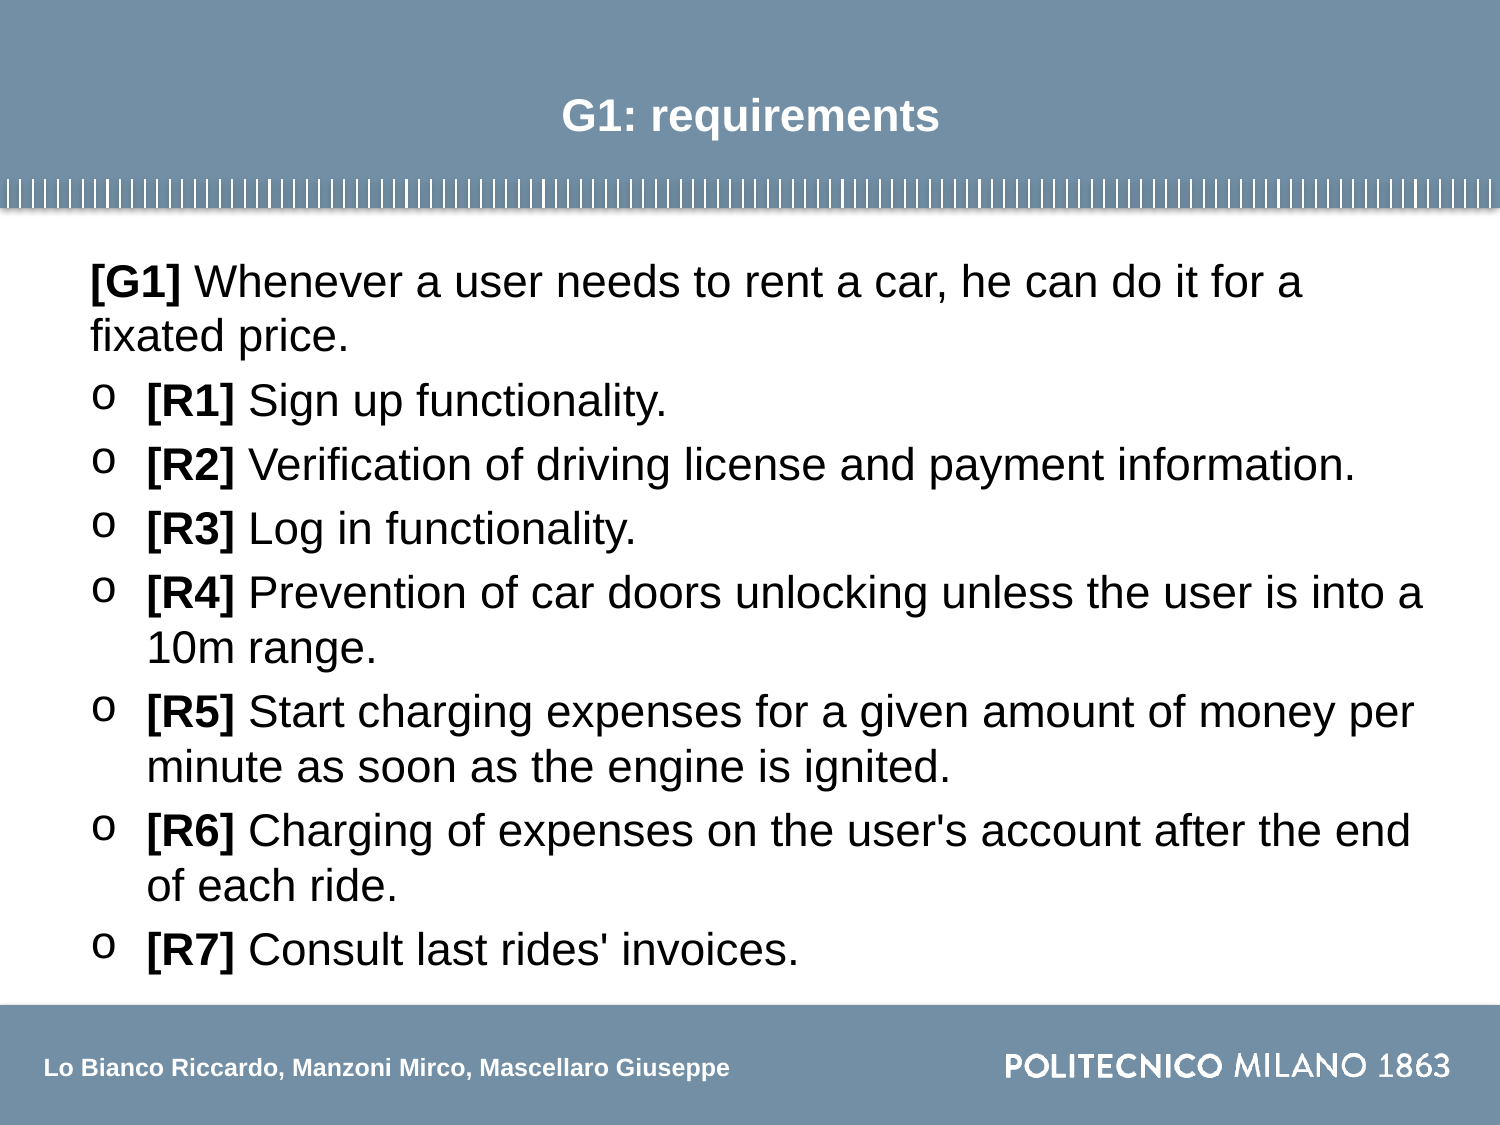

# G1: requirements
[G1] Whenever a user needs to rent a car, he can do it for a fixated price.
[R1] Sign up functionality.
[R2] Verification of driving license and payment information.
[R3] Log in functionality.
[R4] Prevention of car doors unlocking unless the user is into a 10m range.
[R5] Start charging expenses for a given amount of money per minute as soon as the engine is ignited.
[R6] Charging of expenses on the user's account after the end of each ride.
[R7] Consult last rides' invoices.